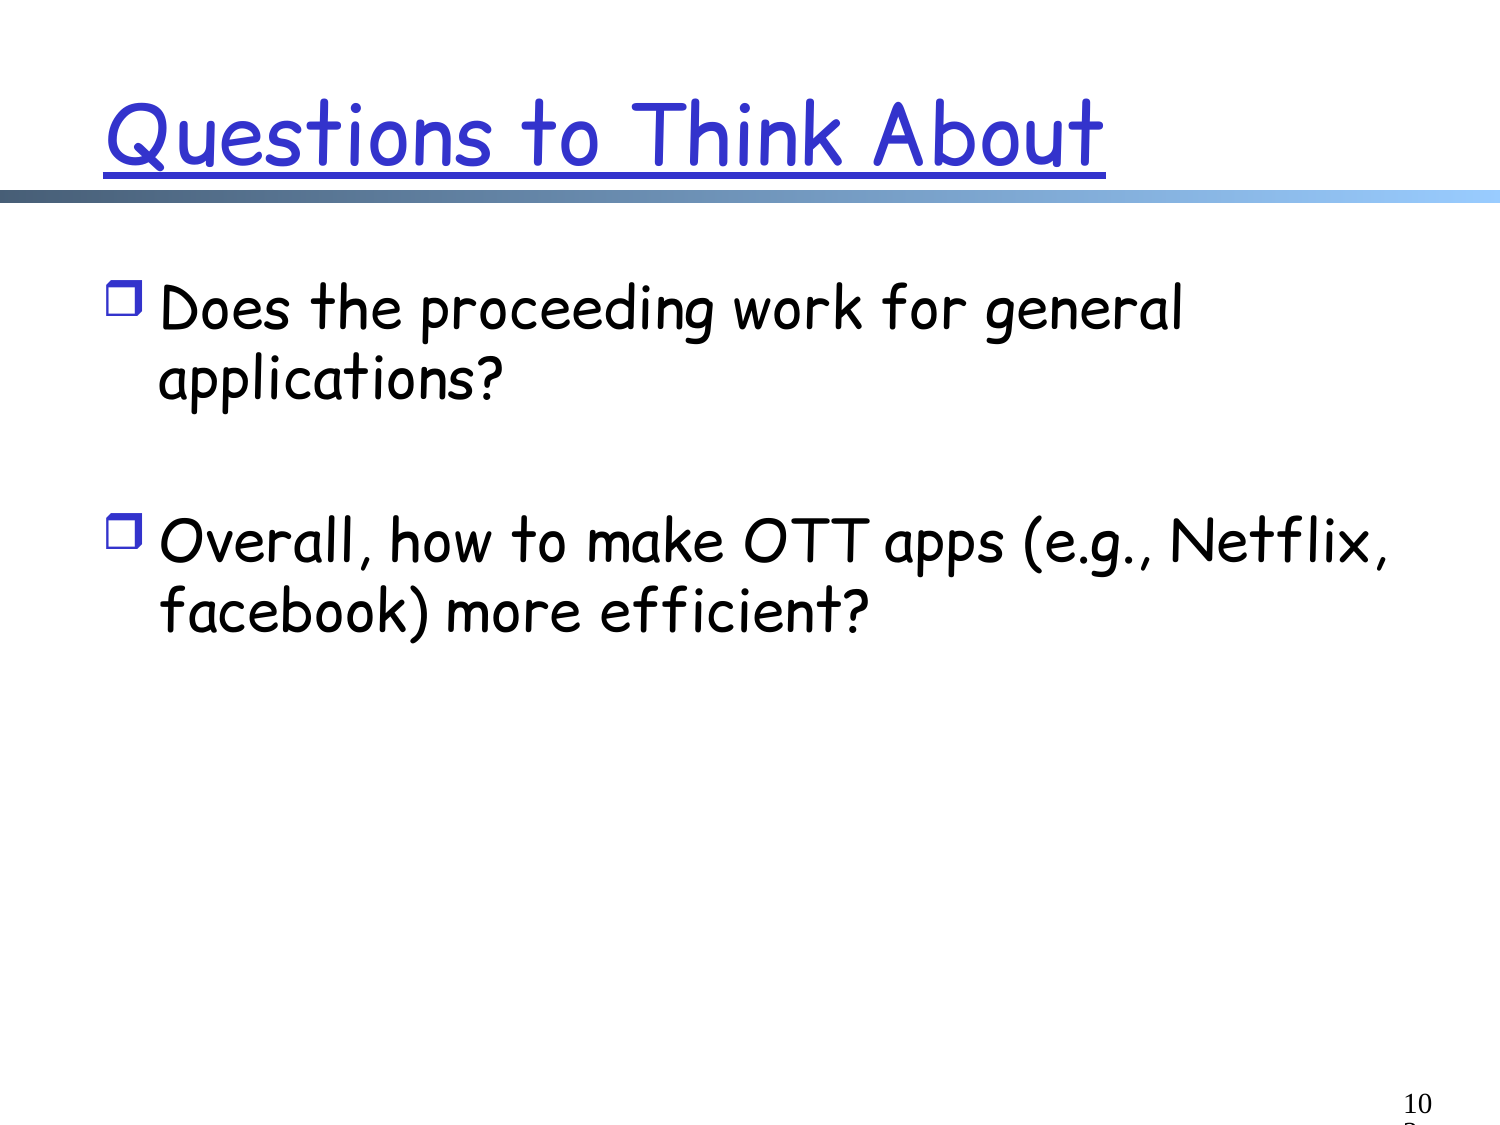

# Questions to Think About
Does the proceeding work for general applications?

Overall, how to make OTT apps (e.g., Netflix, facebook) more efficient?
103